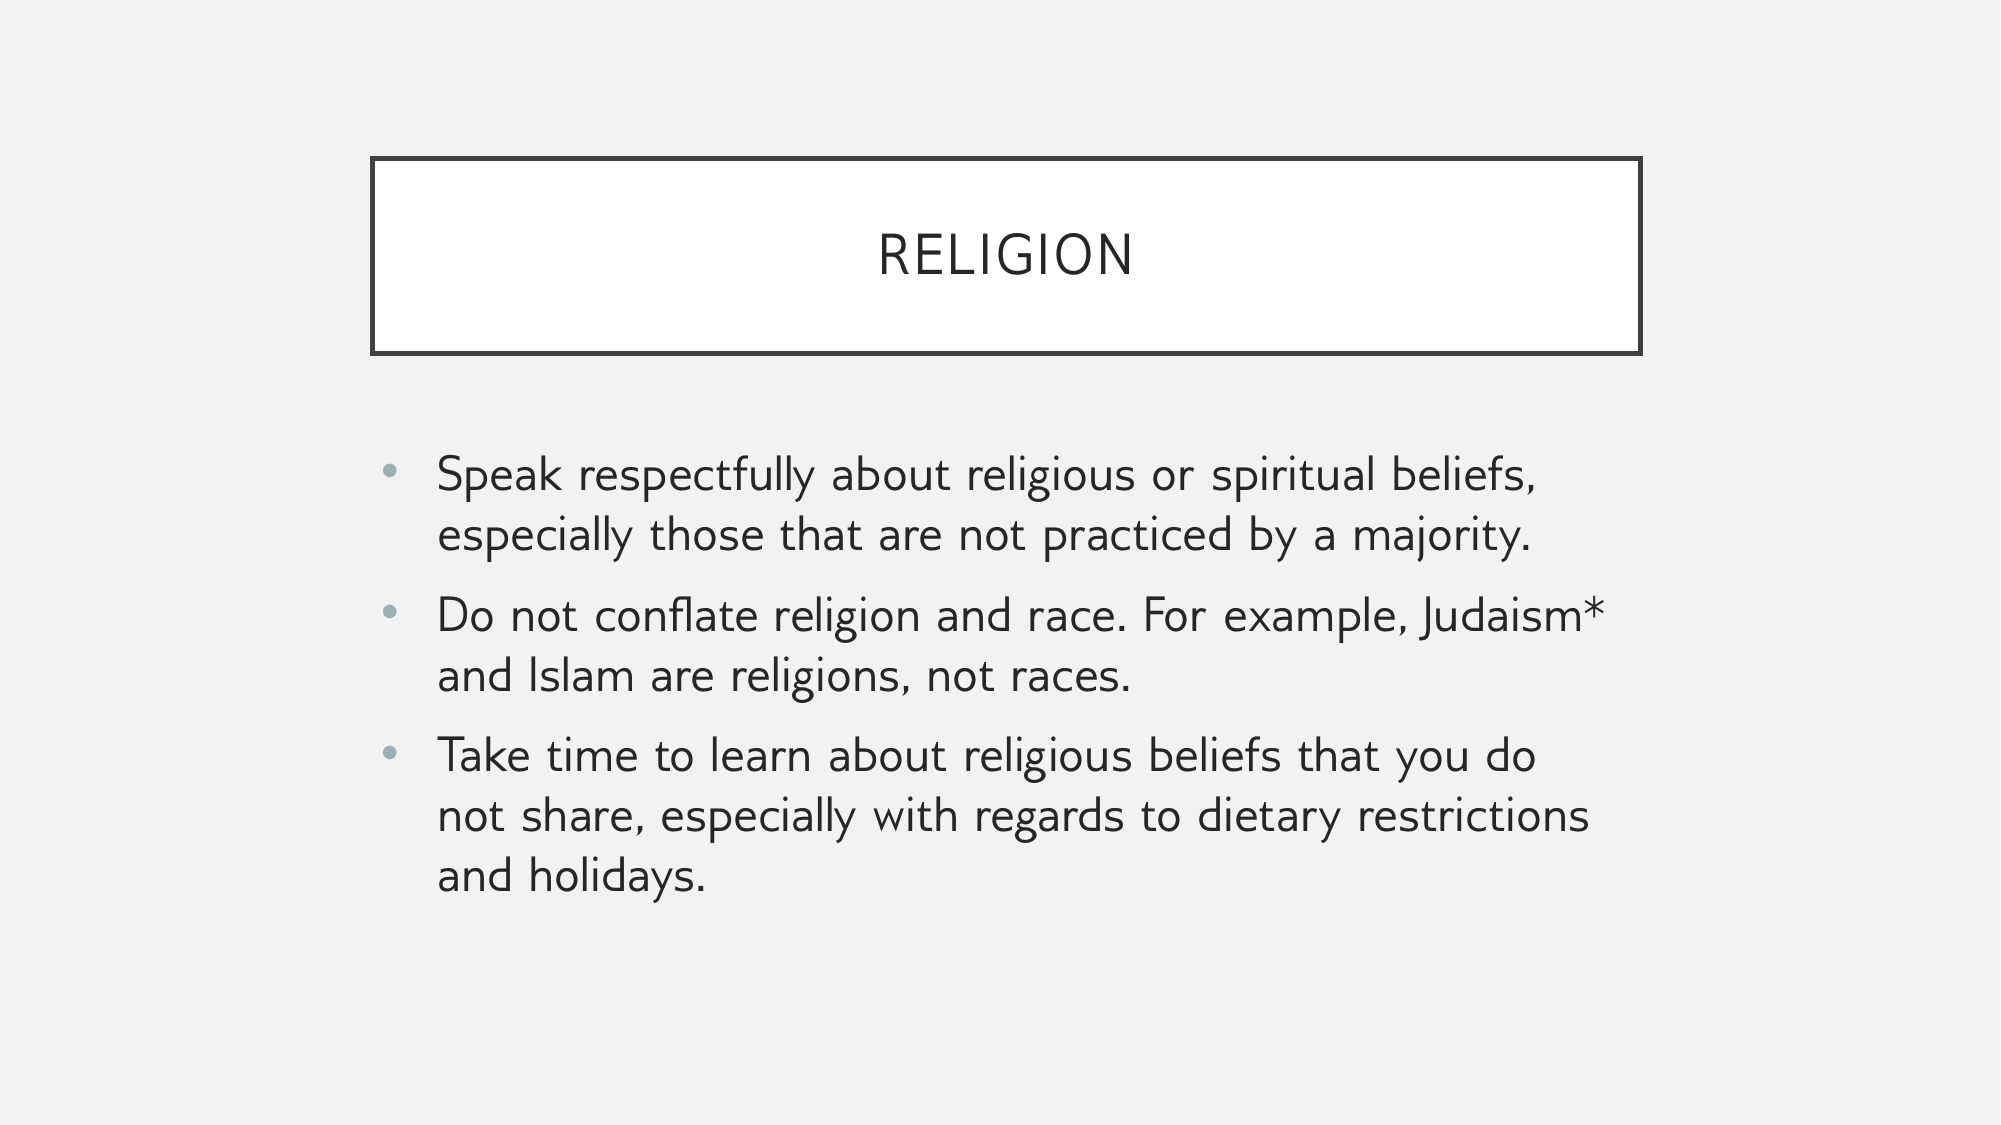

# Religion
Speak respectfully about religious or spiritual beliefs, especially those that are not practiced by a majority.
Do not conflate religion and race. For example, Judaism* and Islam are religions, not races.
Take time to learn about religious beliefs that you do not share, especially with regards to dietary restrictions and holidays.